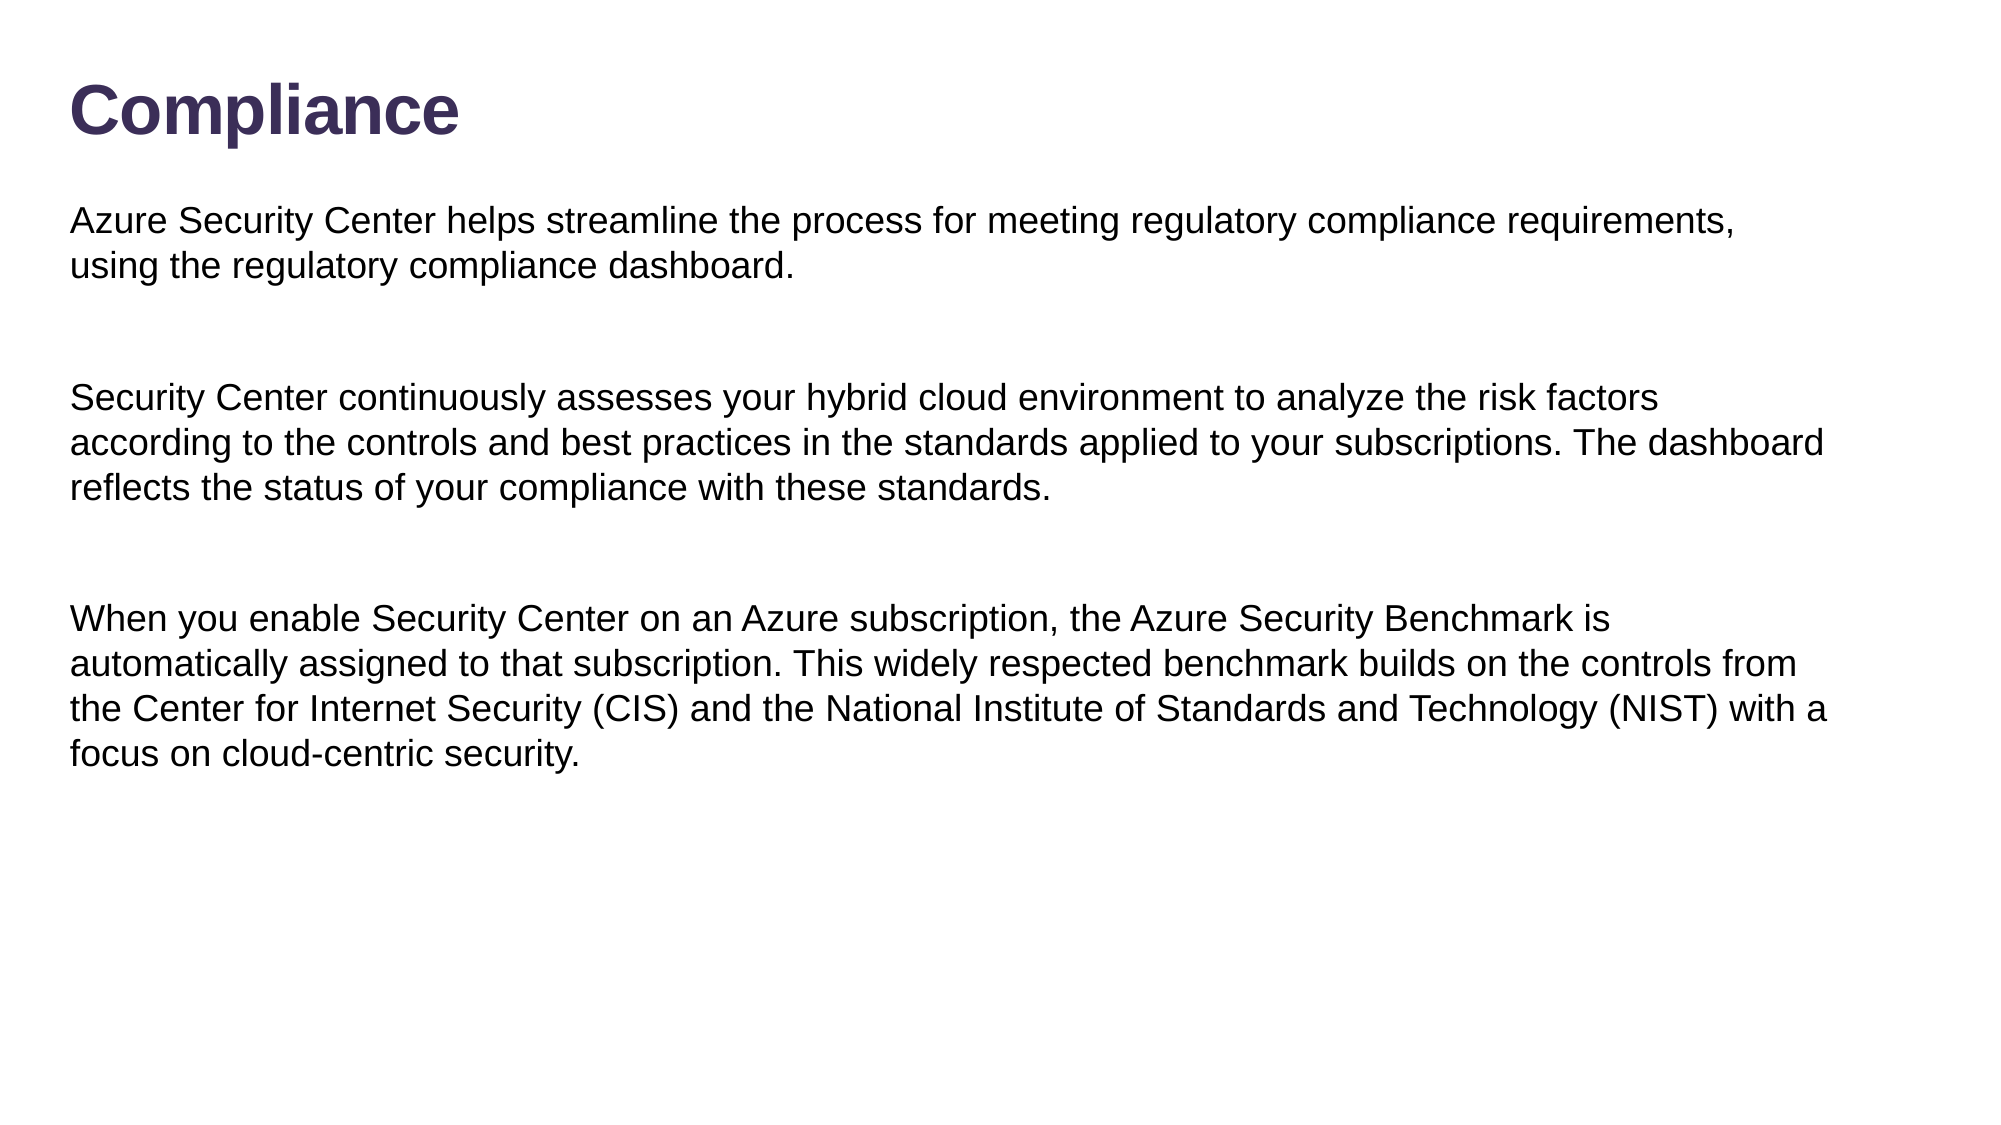

# Compliance
Azure Security Center helps streamline the process for meeting regulatory compliance requirements, using the regulatory compliance dashboard.

Security Center continuously assesses your hybrid cloud environment to analyze the risk factors according to the controls and best practices in the standards applied to your subscriptions. The dashboard reflects the status of your compliance with these standards.

When you enable Security Center on an Azure subscription, the Azure Security Benchmark is automatically assigned to that subscription. This widely respected benchmark builds on the controls from the Center for Internet Security (CIS) and the National Institute of Standards and Technology (NIST) with a focus on cloud-centric security.